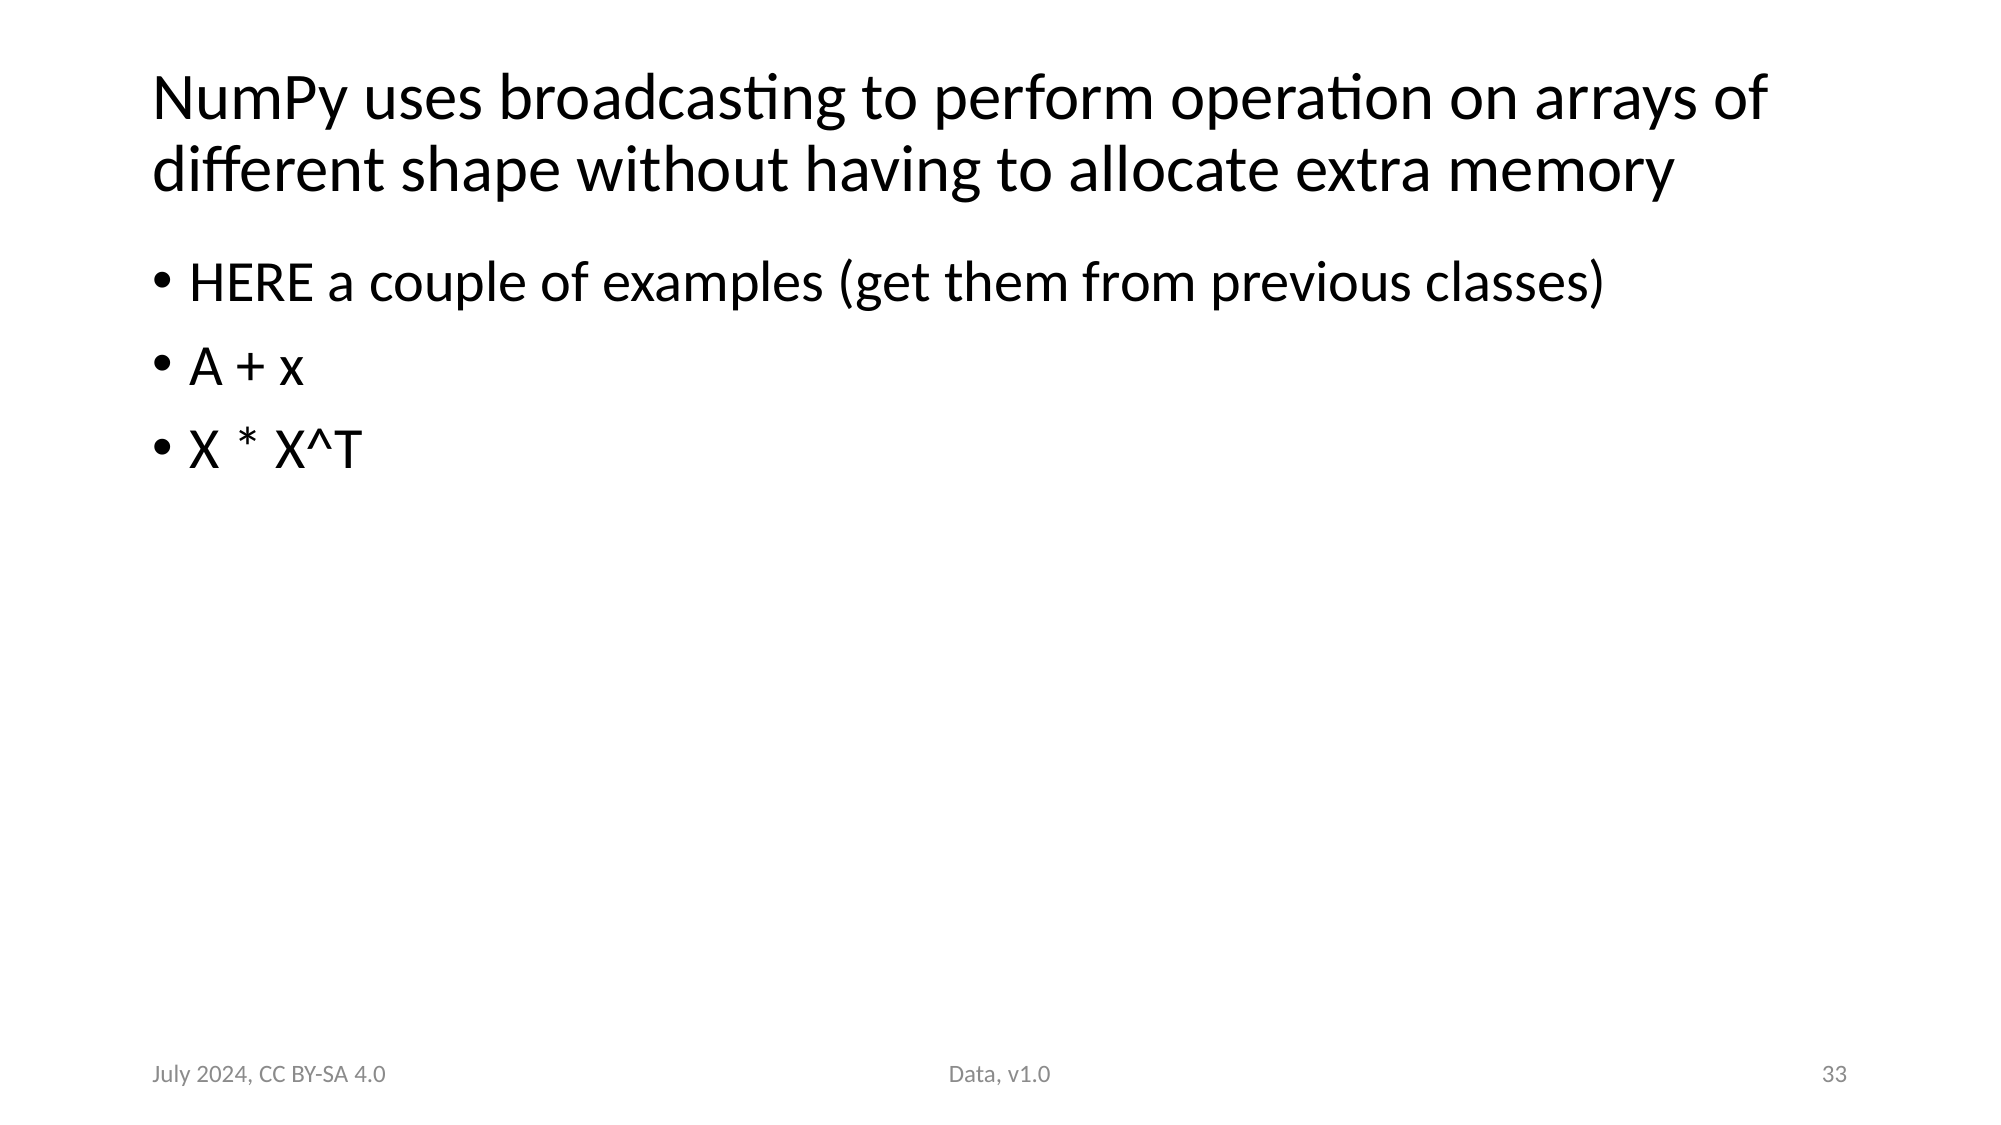

# NumPy uses broadcasting to perform operation on arrays of different shape without having to allocate extra memory
HERE a couple of examples (get them from previous classes)
A + x
X * X^T
July 2024, CC BY-SA 4.0
Data, v1.0
33